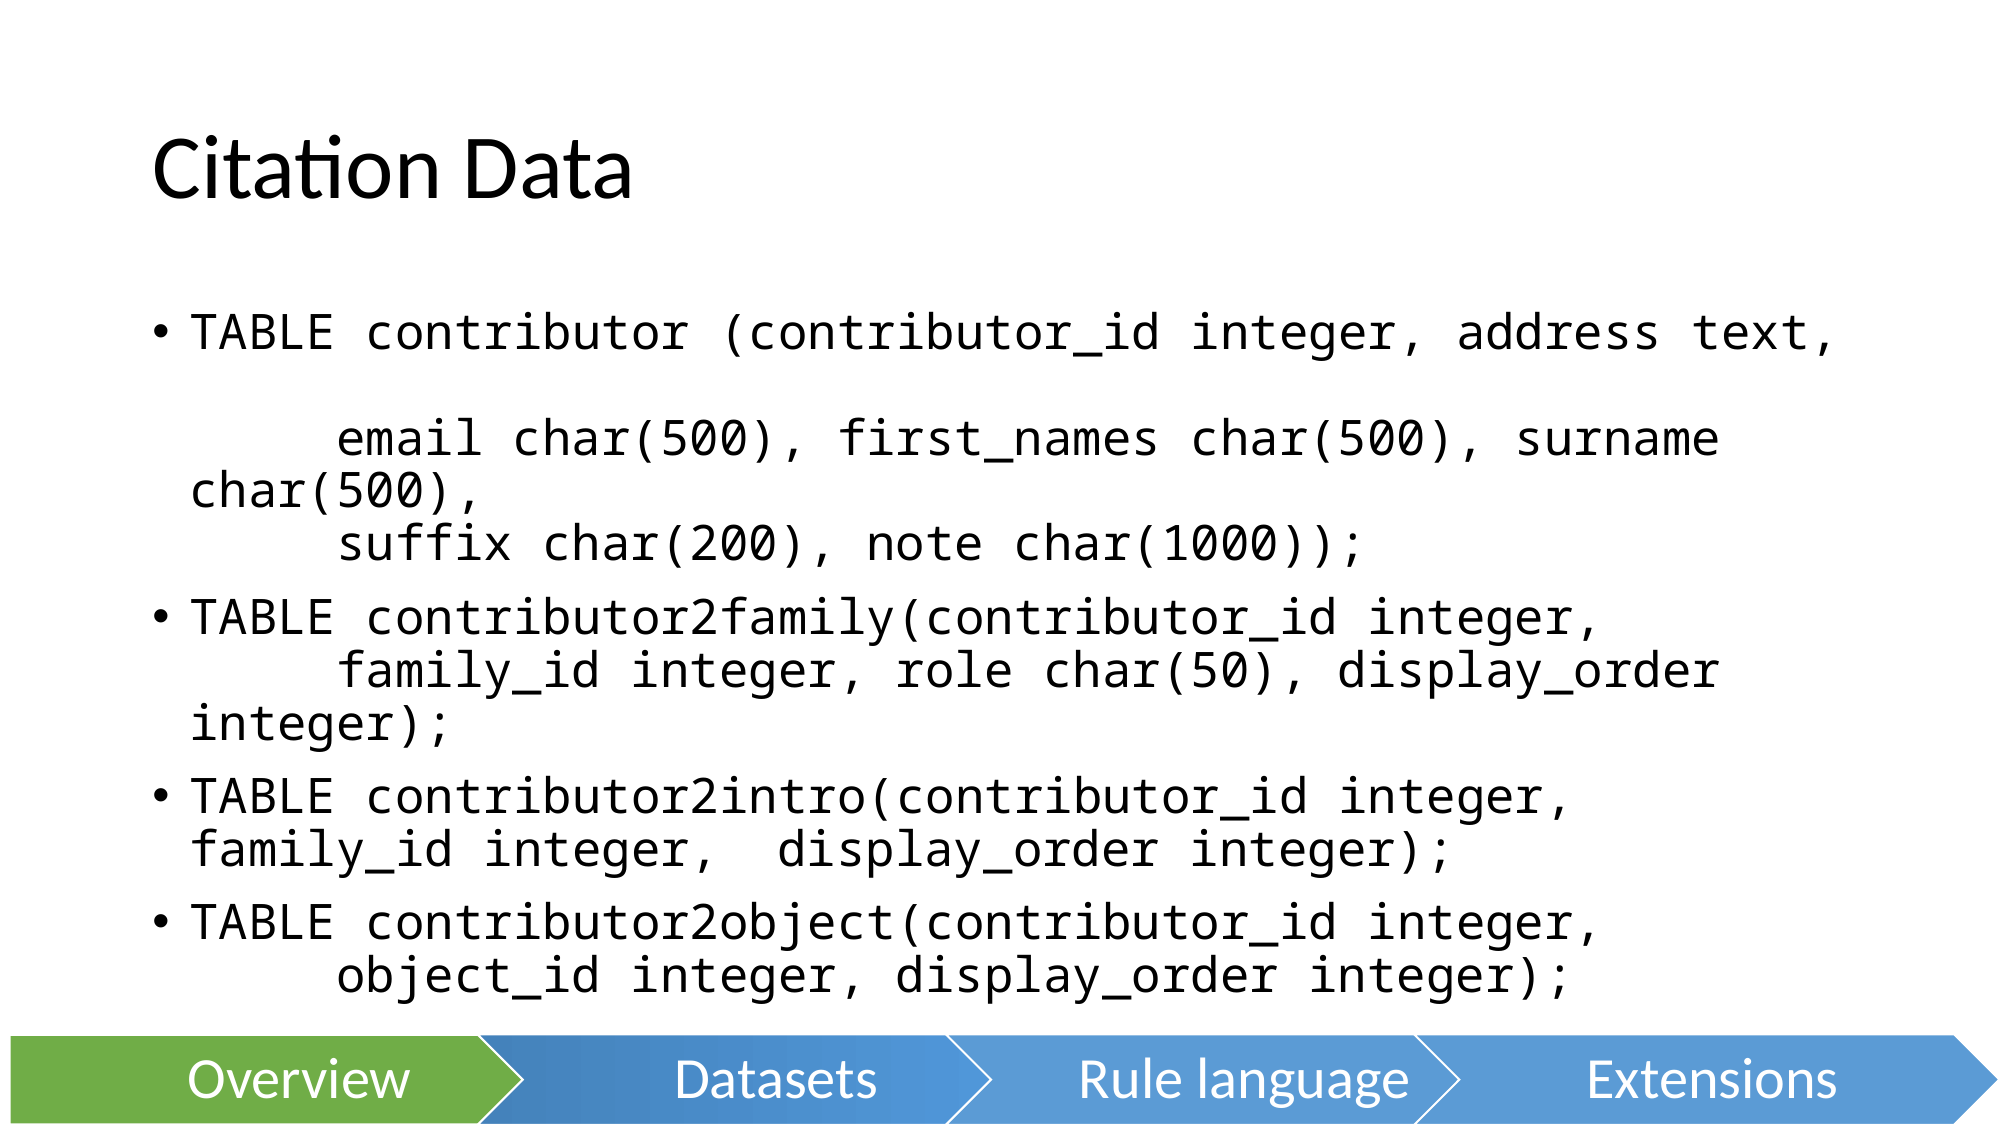

# Citation Data
TABLE contributor (contributor_id integer, address text,
	email char(500), first_names char(500), surname char(500),
	suffix char(200), note char(1000));
TABLE contributor2family(contributor_id integer,
	family_id integer, role char(50), display_order integer);
TABLE contributor2intro(contributor_id integer, family_id integer, 	display_order integer);
TABLE contributor2object(contributor_id integer,
	object_id integer, display_order integer);
Overview
Datasets
Rule language
Extensions